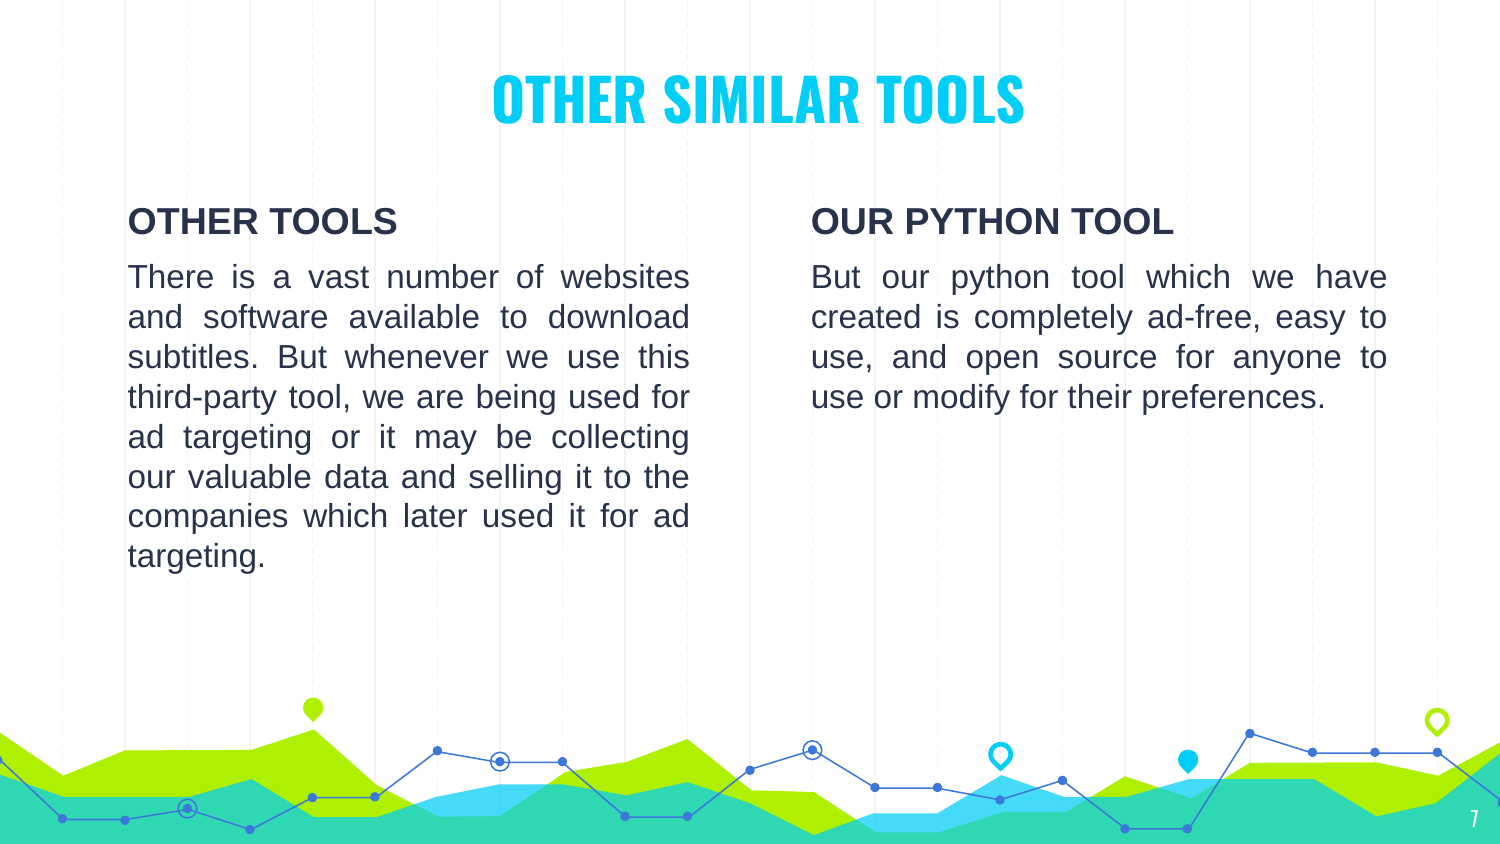

# OTHER SIMILAR TOOLS
OTHER TOOLS
There is a vast number of websites and software available to download subtitles. But whenever we use this third-party tool, we are being used for ad targeting or it may be collecting our valuable data and selling it to the companies which later used it for ad targeting.
OUR PYTHON TOOL
But our python tool which we have created is completely ad-free, easy to use, and open source for anyone to use or modify for their preferences.
7